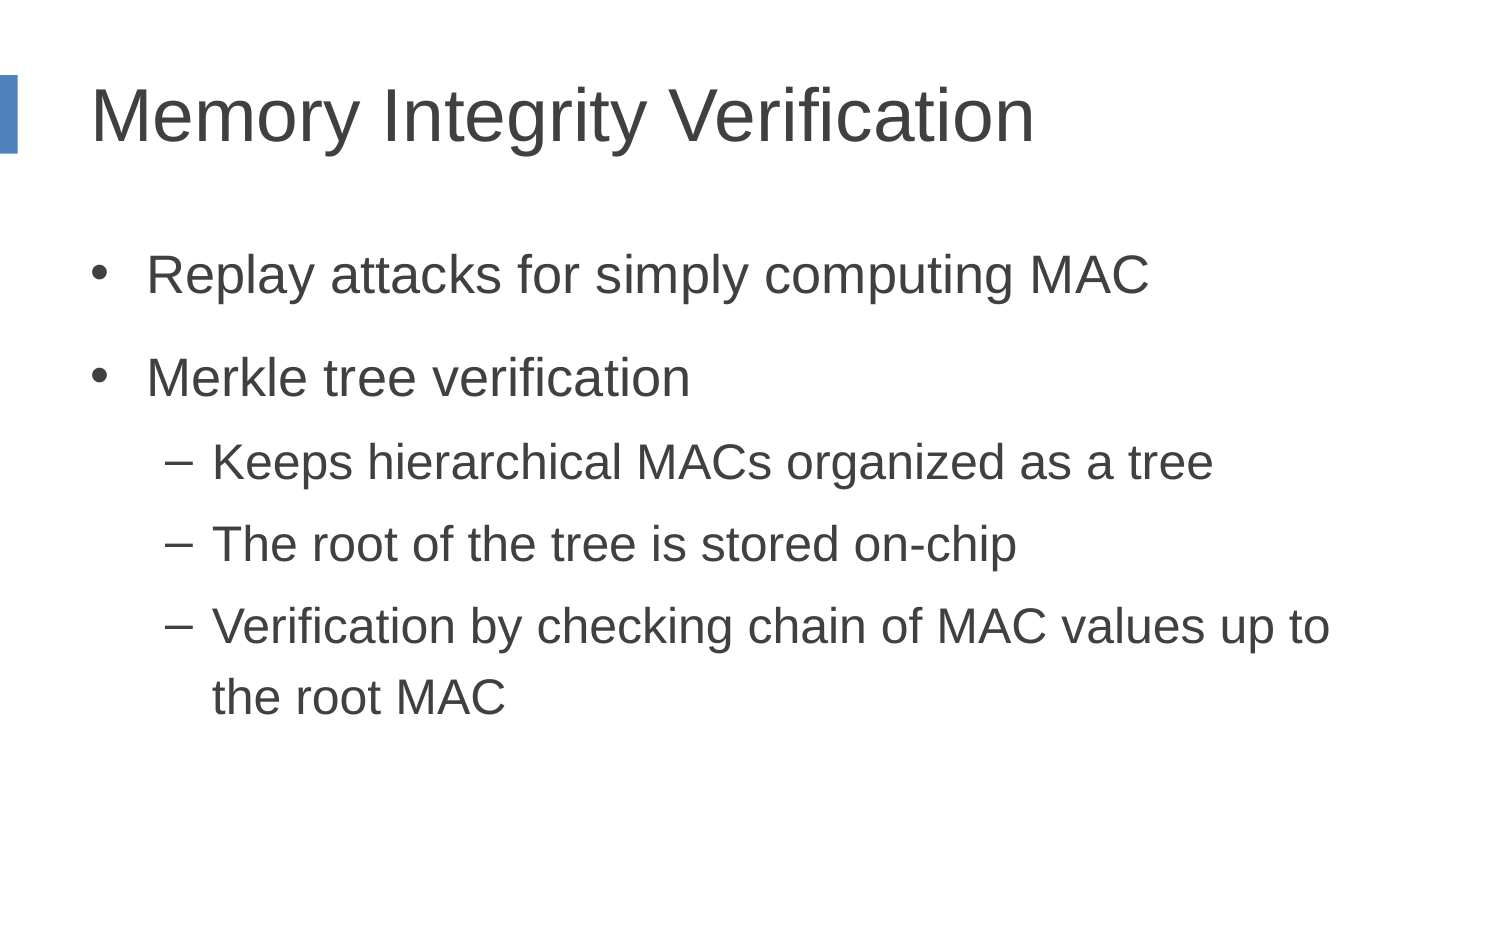

# Memory Integrity Verification
Replay attacks for simply computing MAC
Merkle tree verification
Keeps hierarchical MACs organized as a tree
The root of the tree is stored on-chip
Verification by checking chain of MAC values up to the root MAC